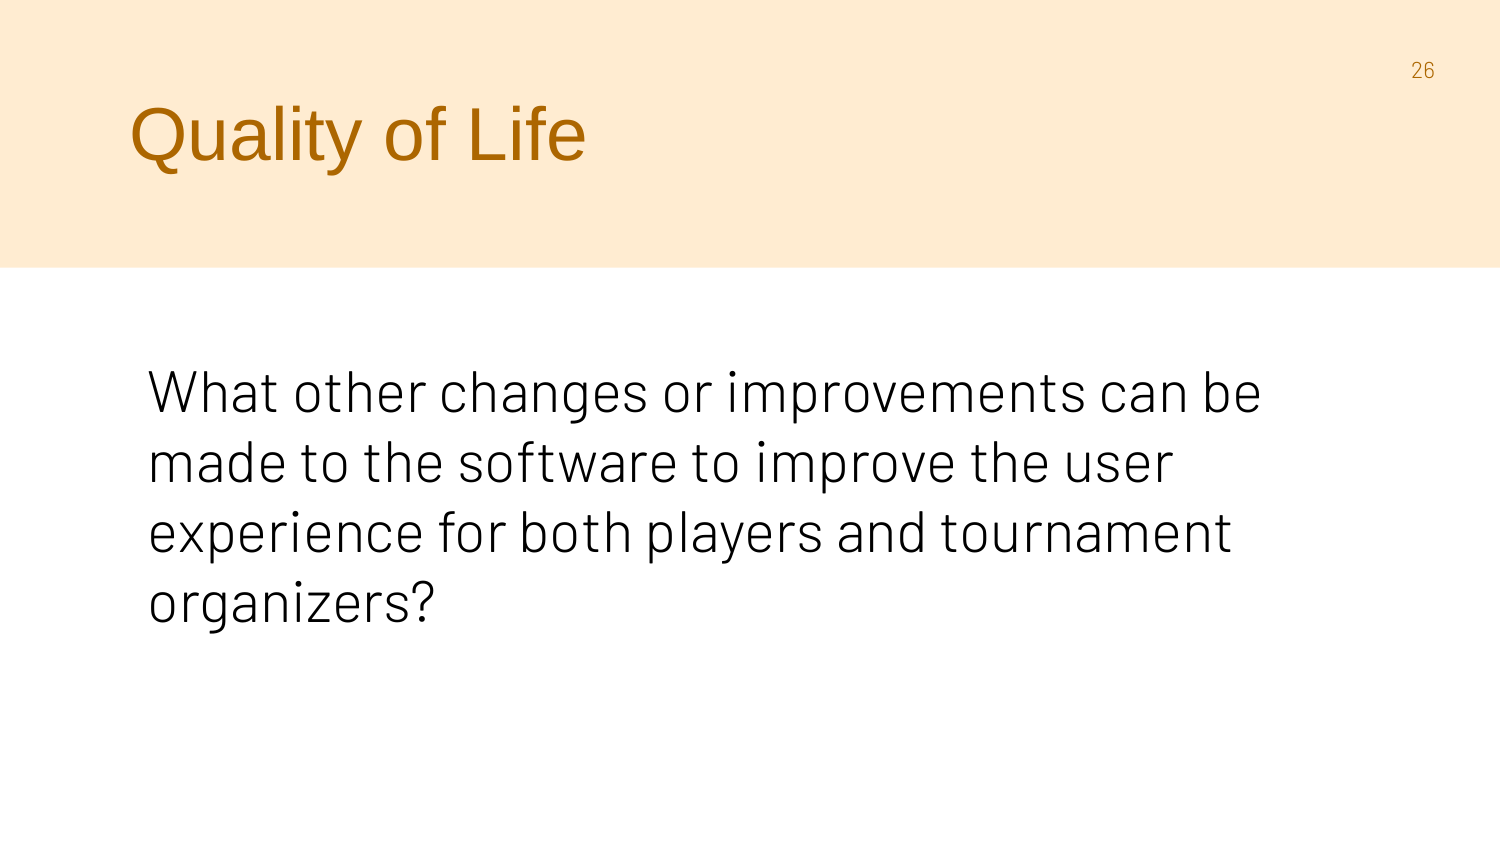

26
Quality of Life
What other changes or improvements can be made to the software to improve the user experience for both players and tournament organizers?